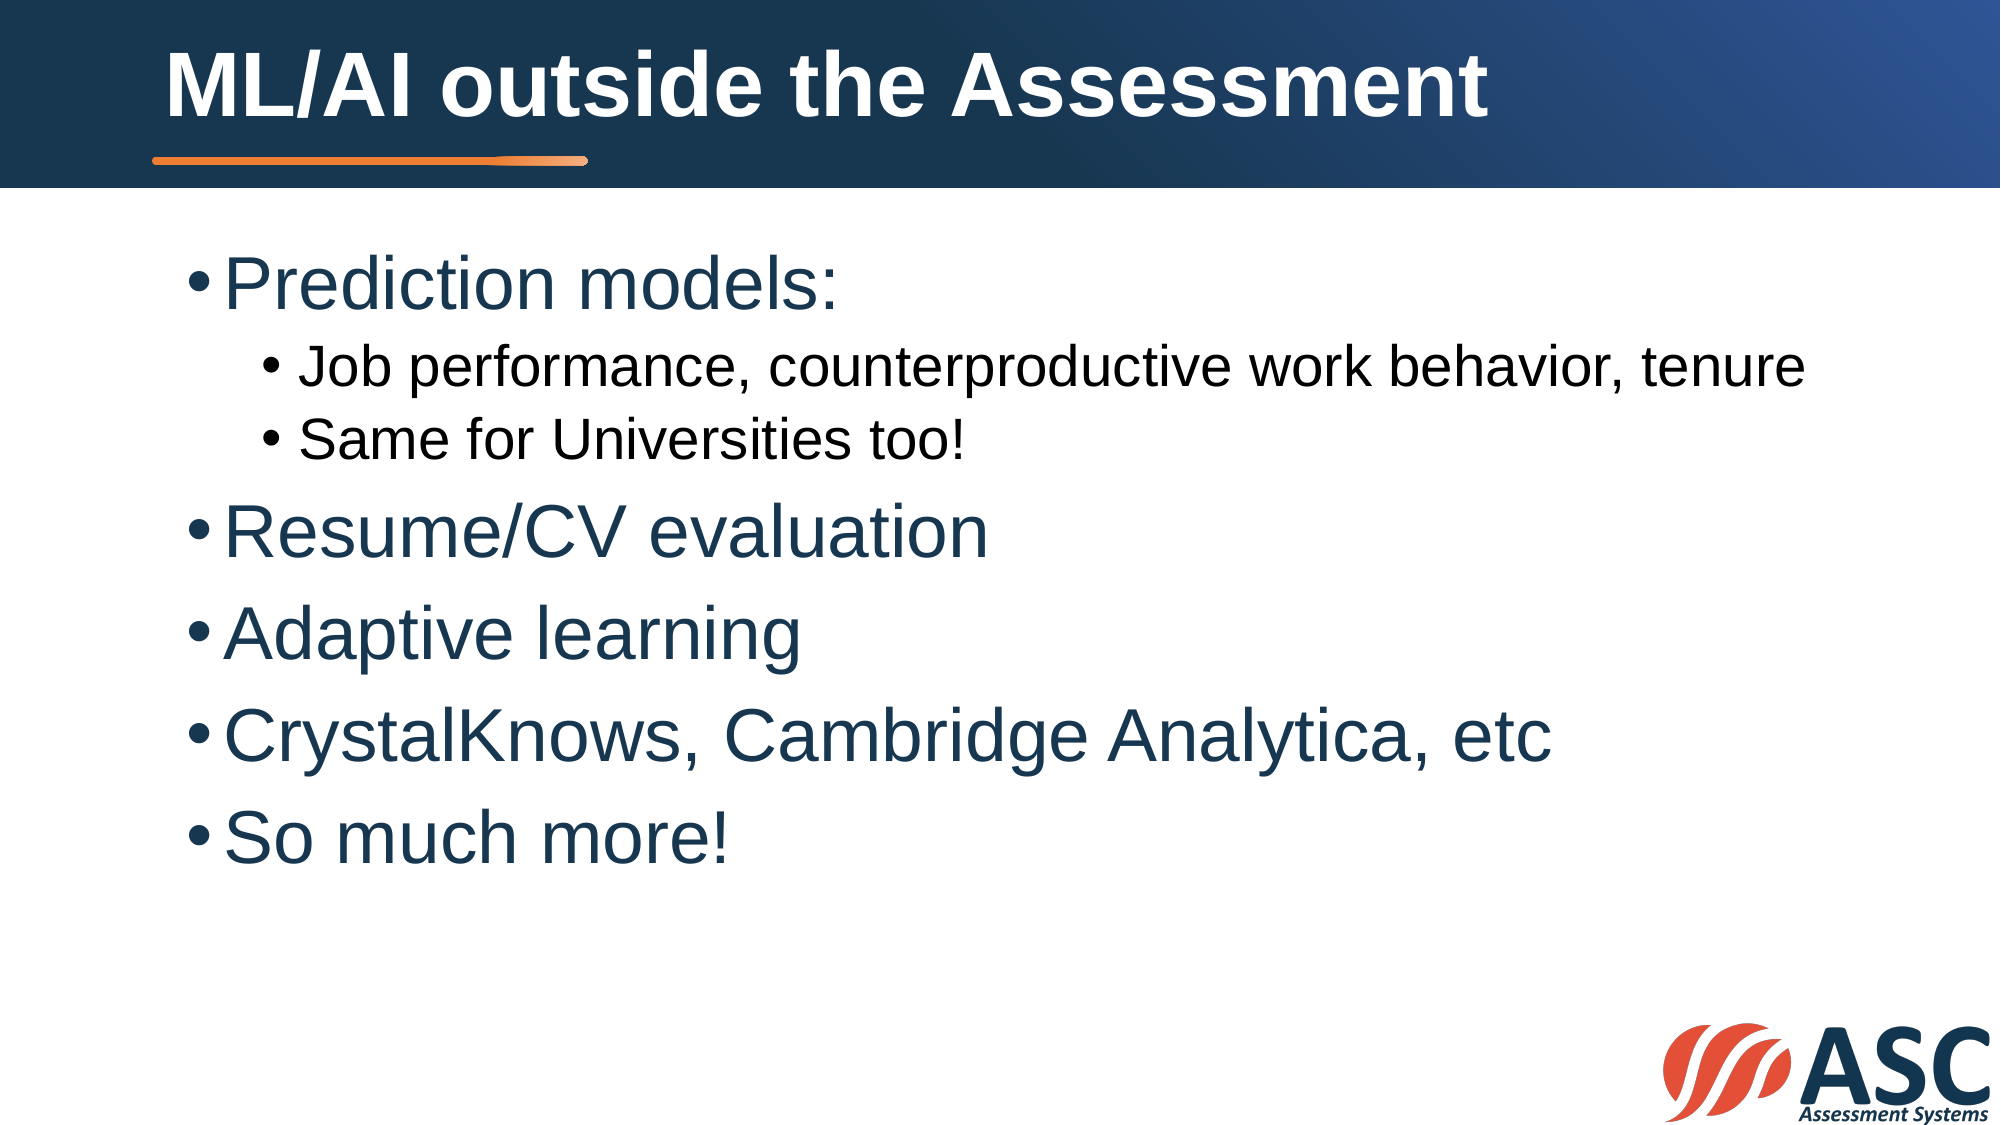

# ML/AI outside the Assessment
Prediction models:
Job performance, counterproductive work behavior, tenure
Same for Universities too!
Resume/CV evaluation
Adaptive learning
CrystalKnows, Cambridge Analytica, etc
So much more!